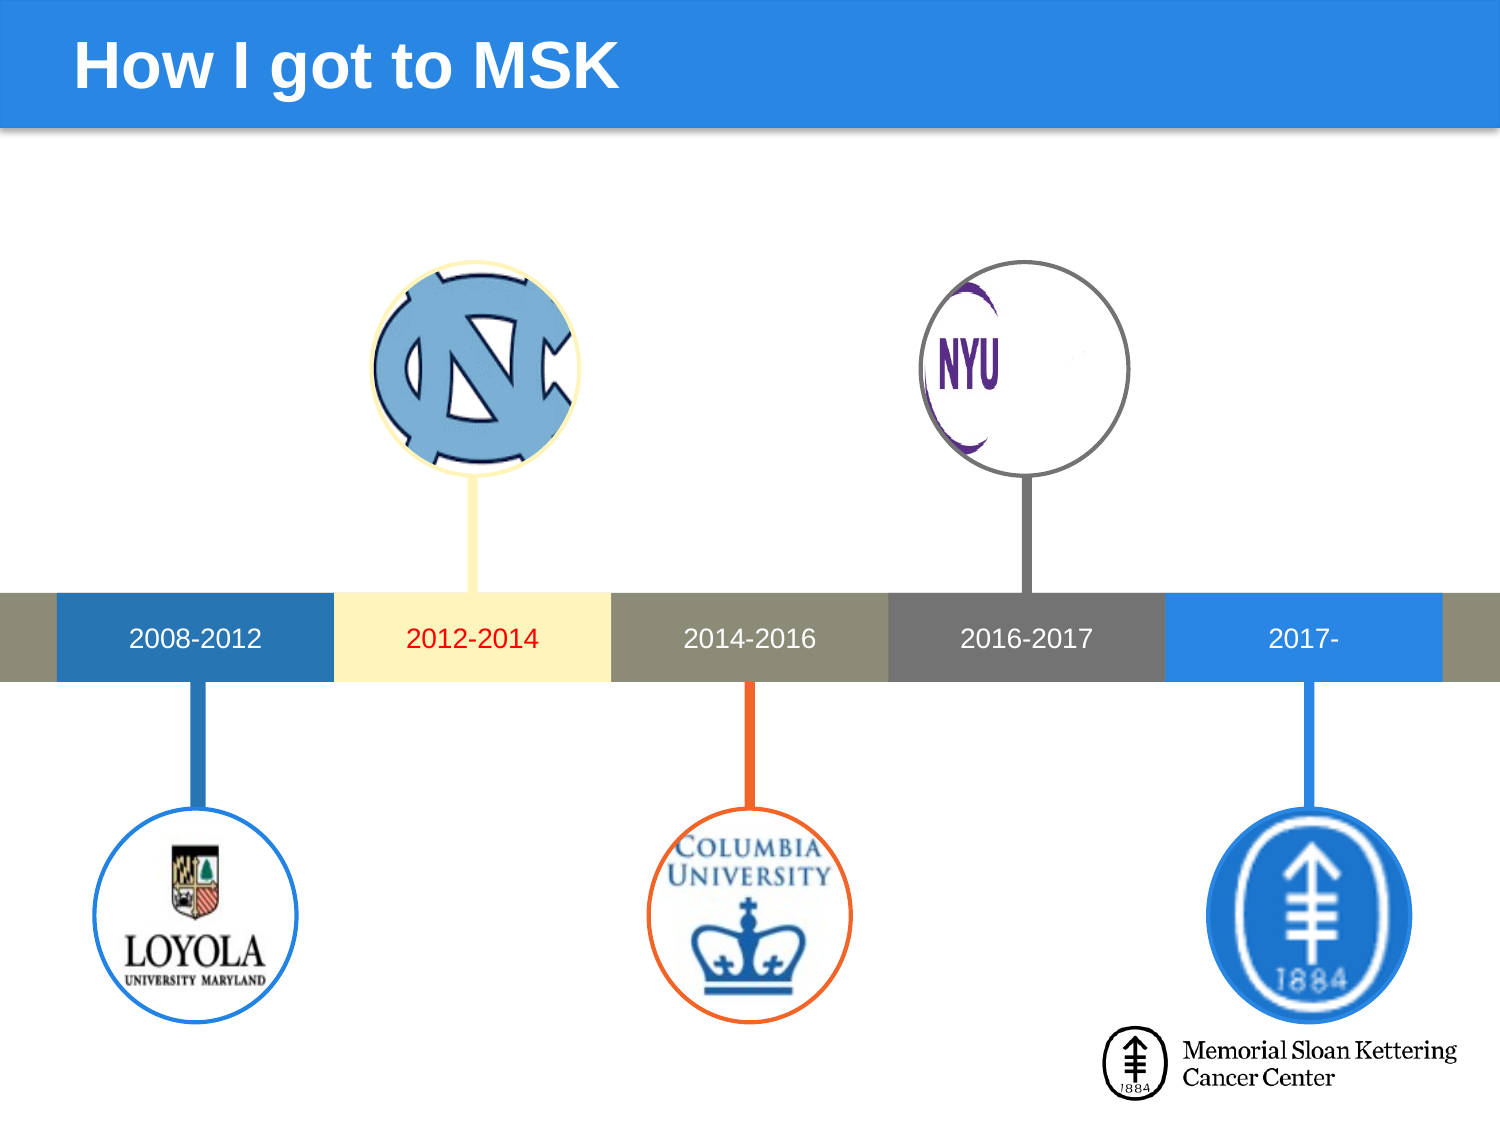

# How I got to MSK

2014-2016
2008-2012
2012-2014
2016-2017
2017-